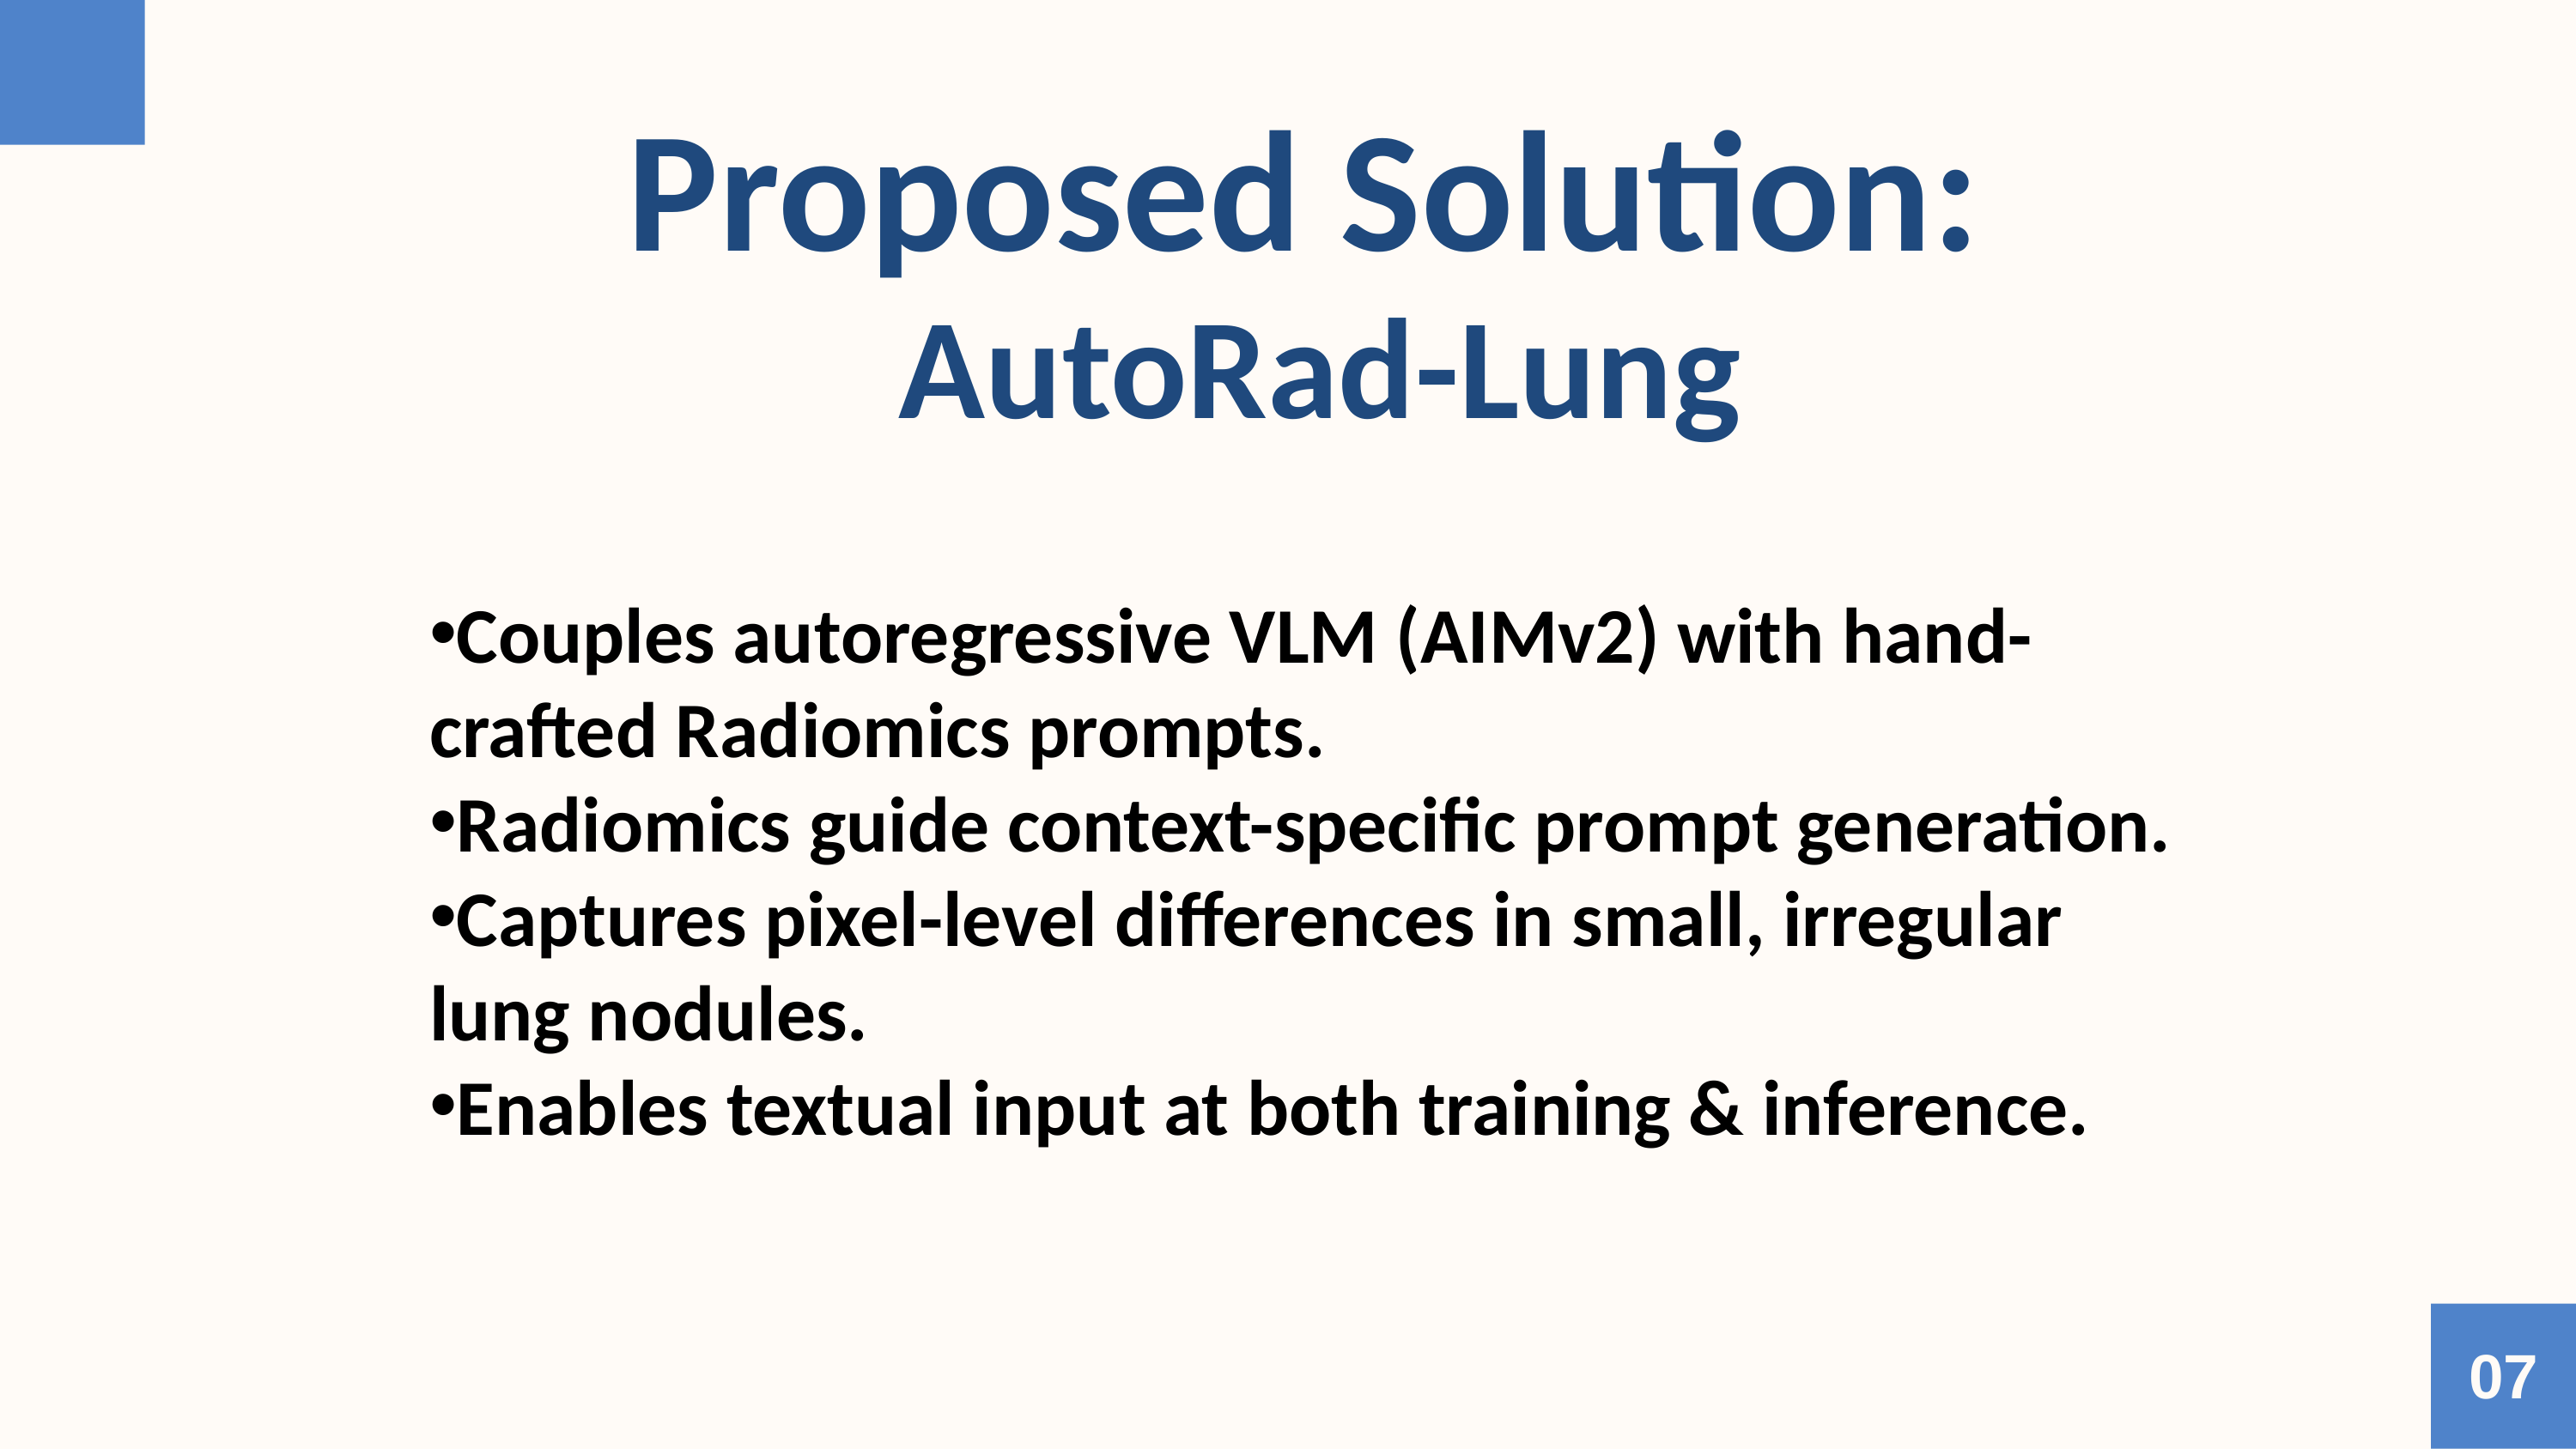

Proposed Solution:
 AutoRad-Lung
Couples autoregressive VLM (AIMv2) with hand-crafted Radiomics prompts.
Radiomics guide context-specific prompt generation.
Captures pixel-level differences in small, irregular lung nodules.
Enables textual input at both training & inference.

07